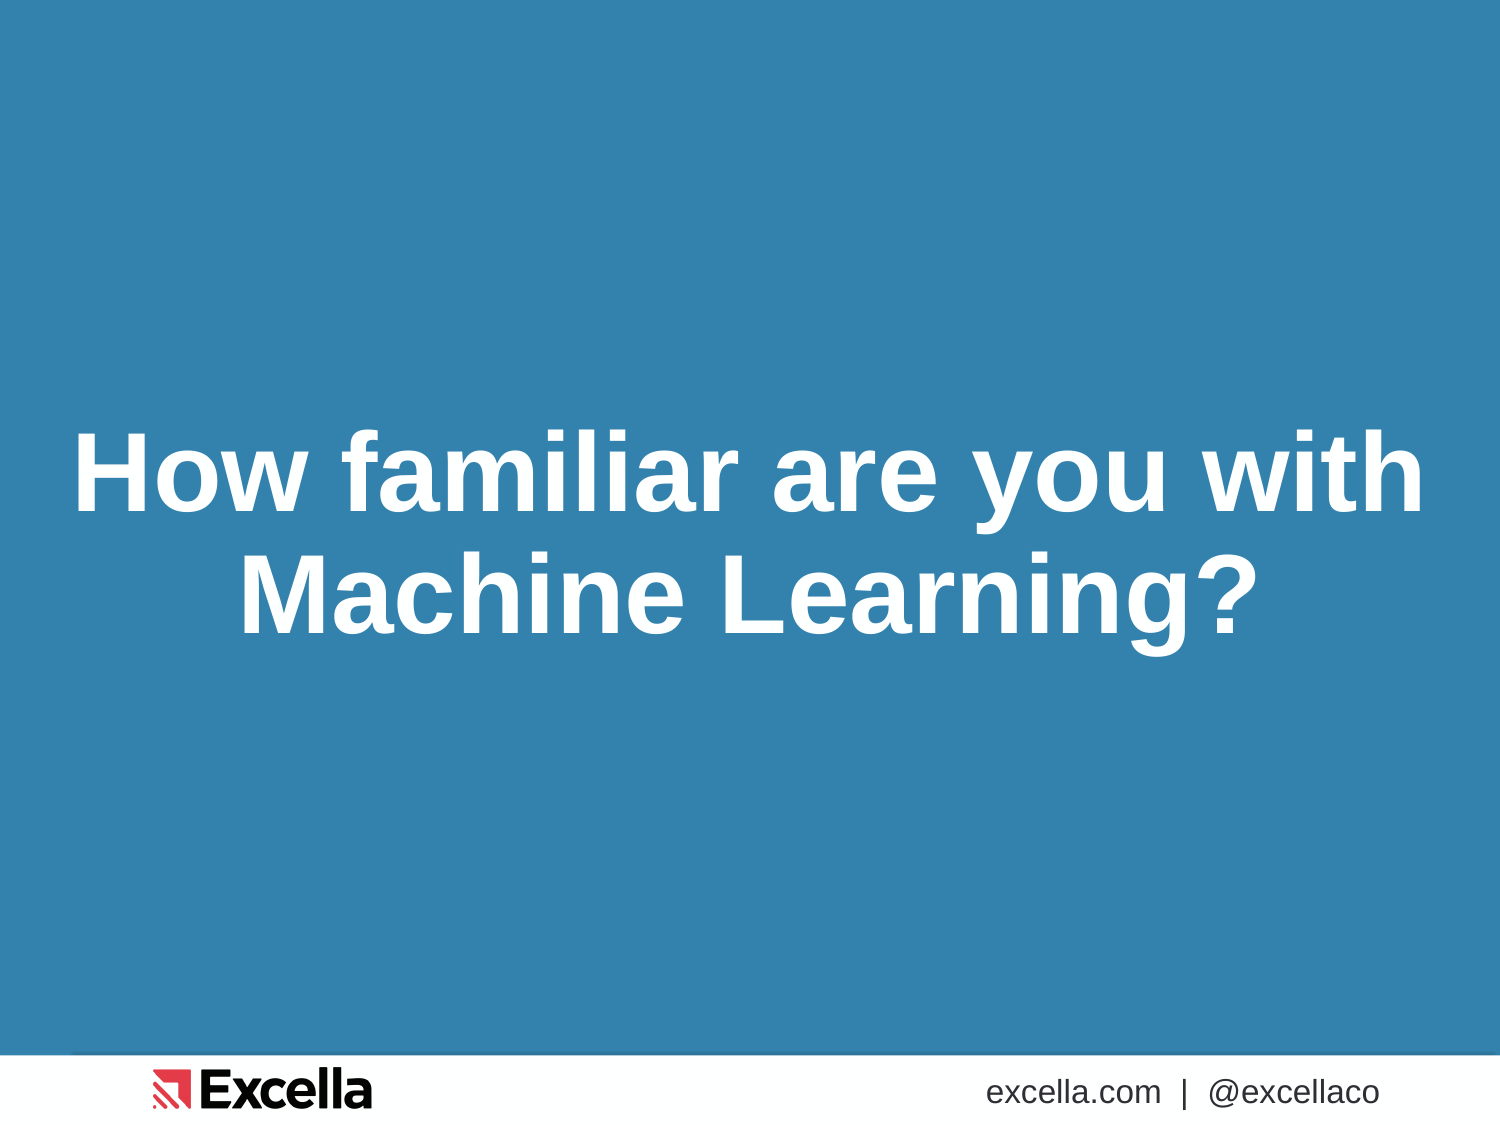

How familiar are you with Machine Learning?